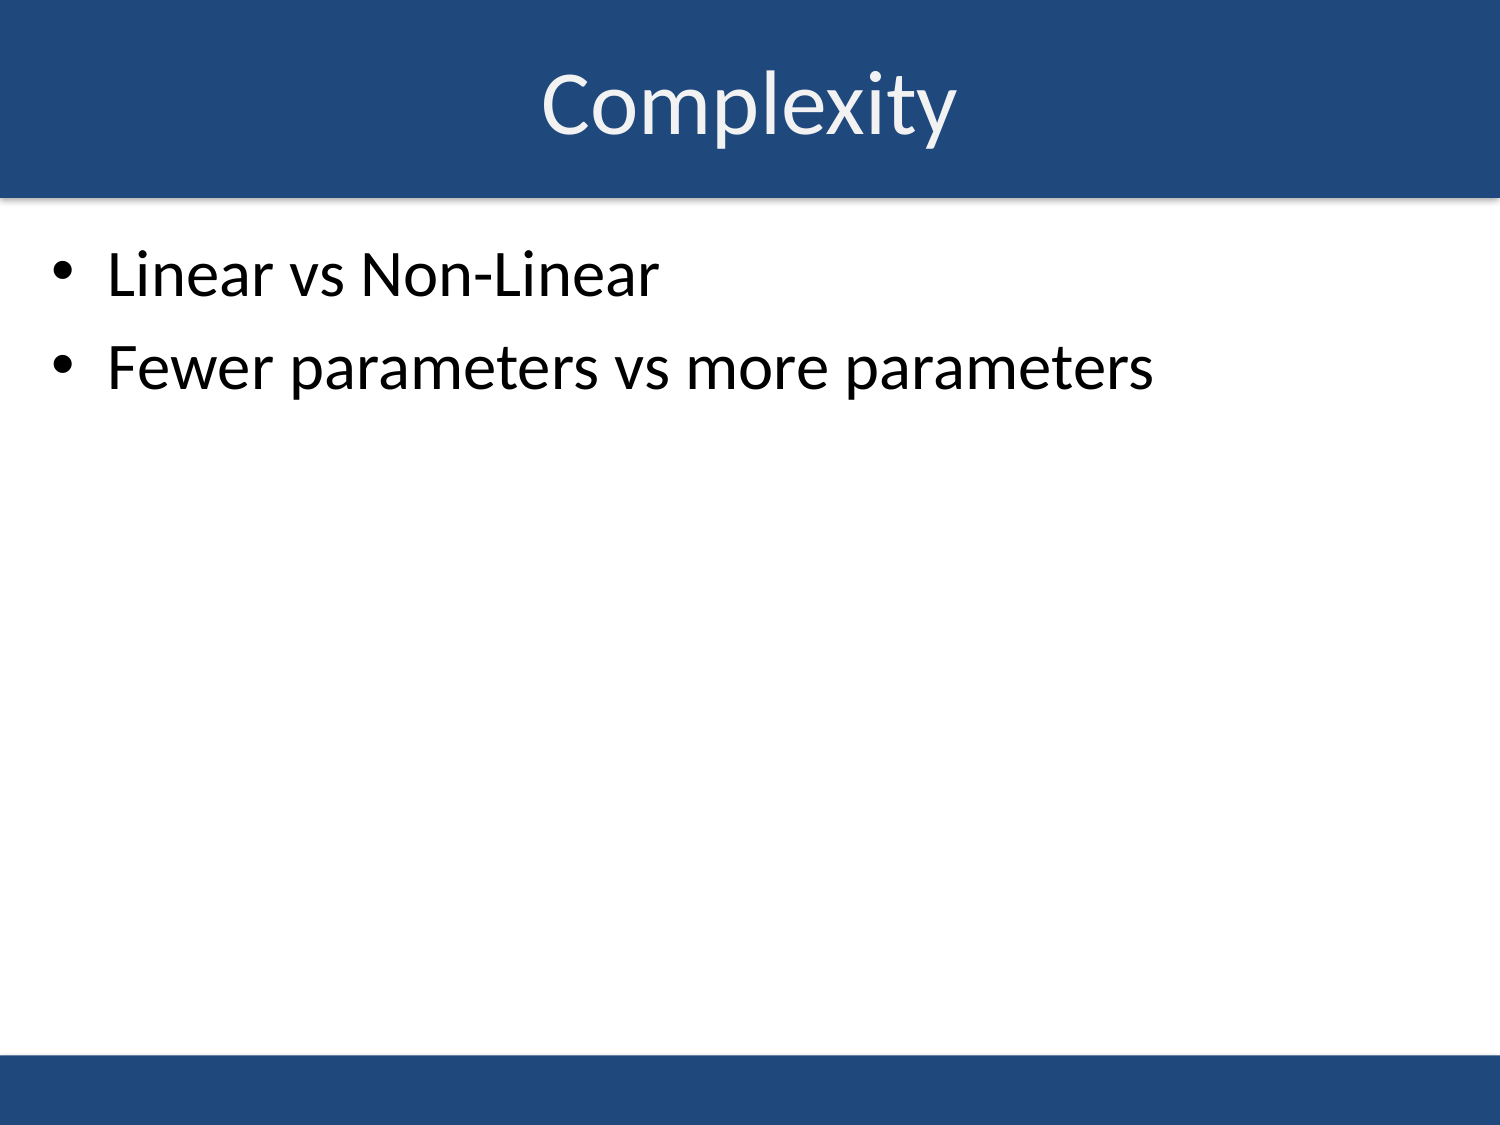

# Complexity
Linear vs Non-Linear
Fewer parameters vs more parameters